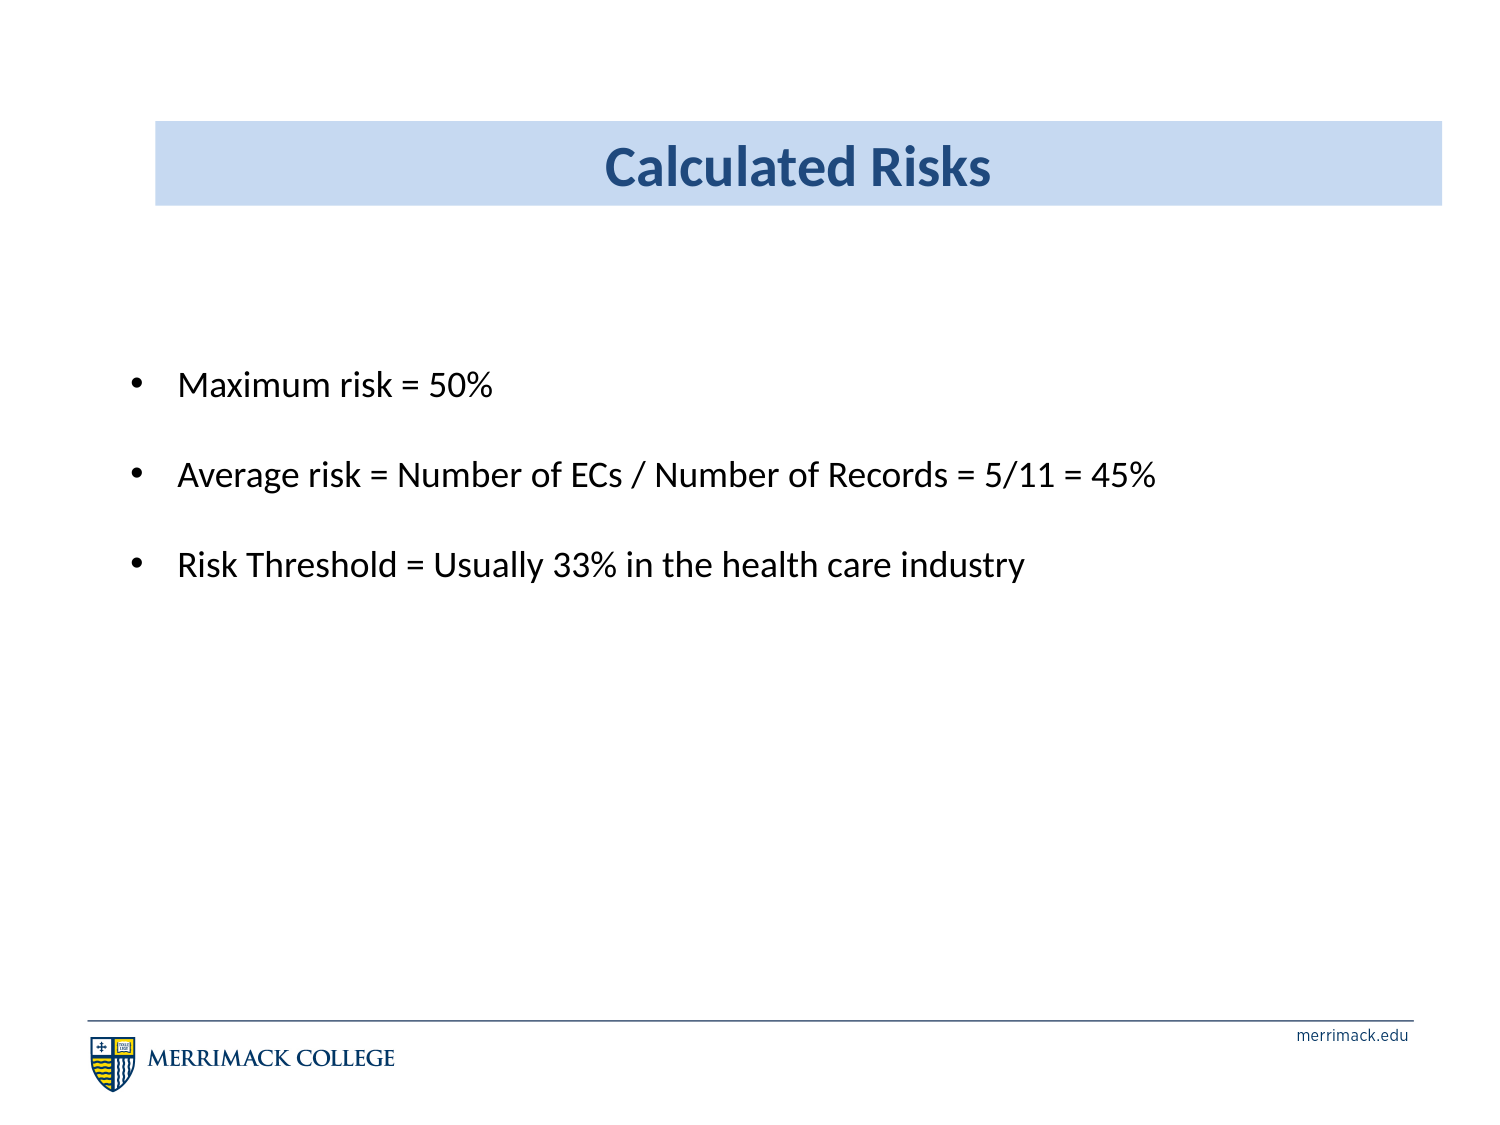

Calculated Risks

Maximum risk = 50%

Average risk = Number of ECs / Number of Records = 5/11 = 45%

Risk Threshold = Usually 33% in the health care industry